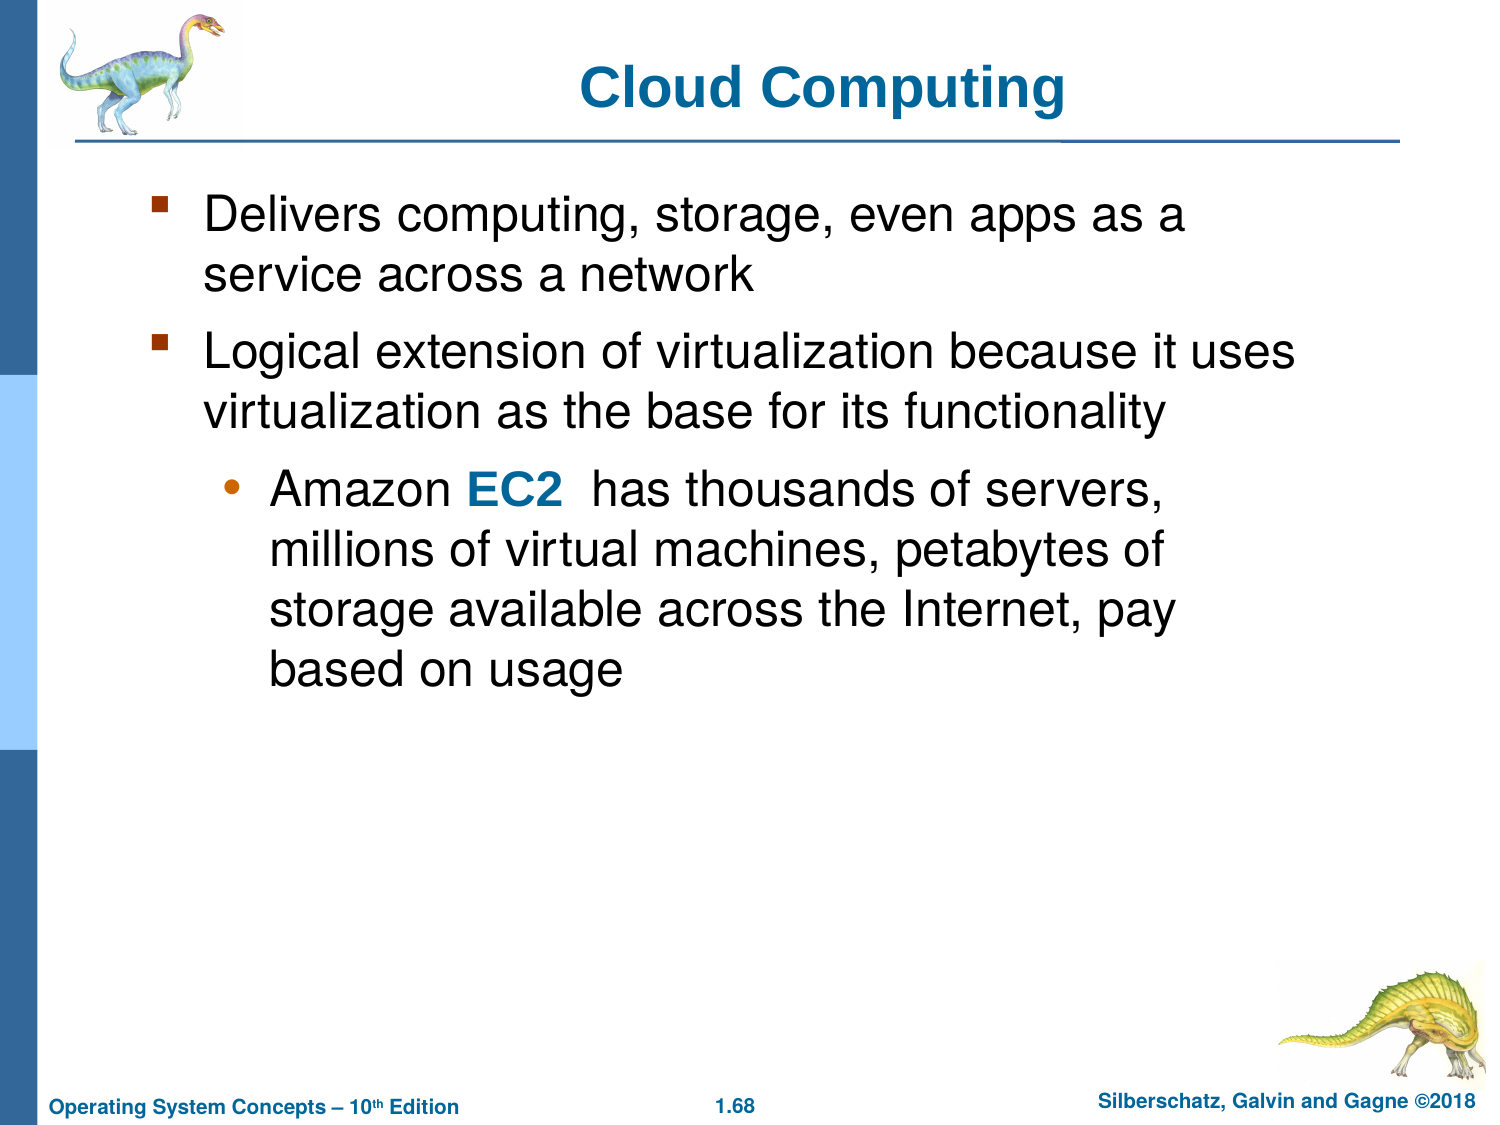

Cloud Computing
Delivers computing, storage, even apps as a service across a network
Logical extension of virtualization because it uses virtualization as the base for its functionality
Amazon EC2  has thousands of servers, millions of virtual machines, petabytes of storage available across the Internet, pay based on usage